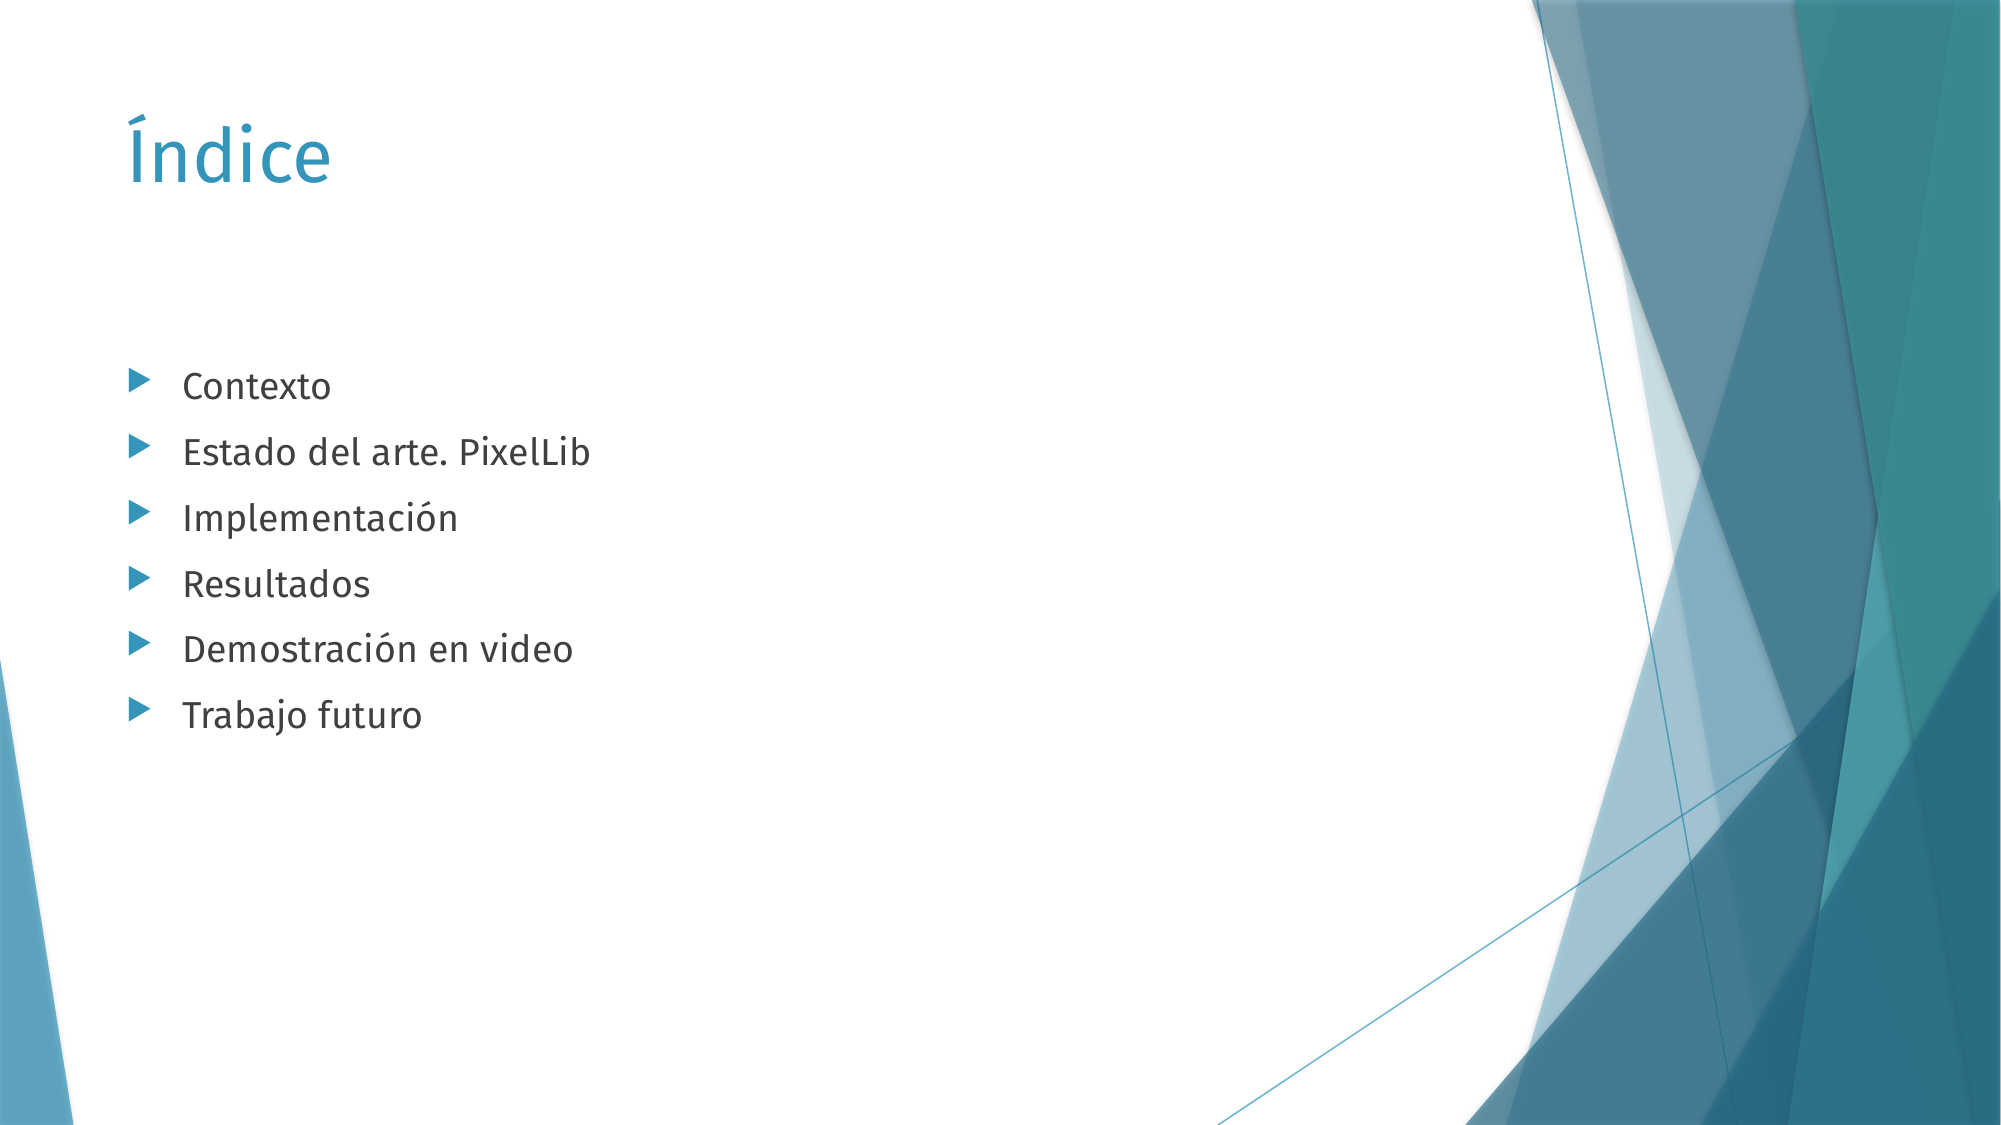

# Índice
Contexto
Estado del arte. PixelLib
Implementación
Resultados
Demostración en video
Trabajo futuro